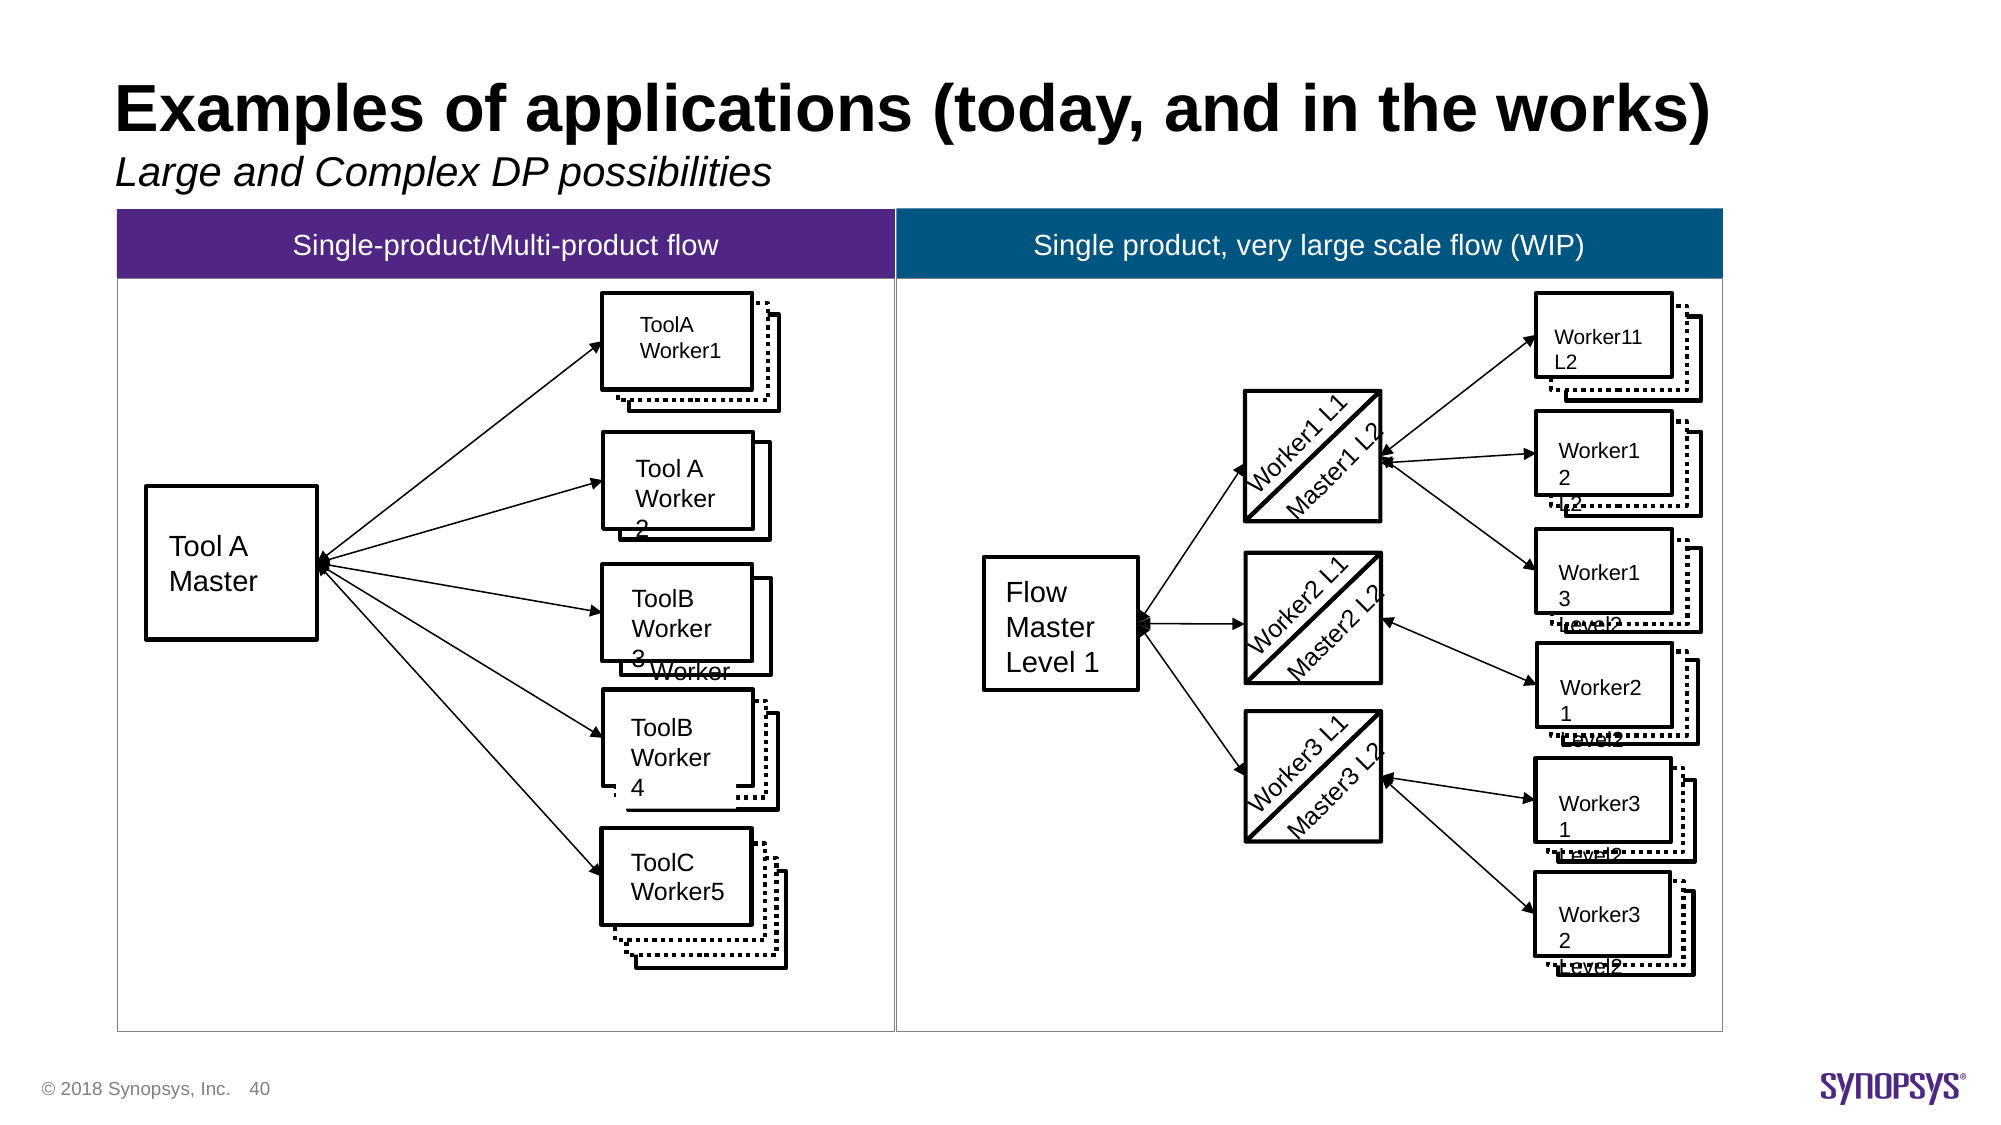

# Examples of applications (today, and in the works)
Large and Complex DP possibilities
Single product, very large scale flow (WIP)
Single-product/Multi-product flow

ToolA
Worker1

Spice Worker
Spice Worker

Tool A
Worker2
TA Worker

Tool A
Master

ToolB
Worker3

P and R Worker

ToolB
Worker4

DRC Worker
DRC Worker
DRC Worker

ToolC
Worker5

OPC Worker

OPC Worker

OPC Worker

Worker11
L2

Worker1 L1

Worker12
L2

Master1 L2

Worker13
Level2

Flow
Master
Level 1
Worker2 L1
Master2 L2

Worker21
Level2

Worker3 L1

Master3 L2

Worker31
Level2

Worker32
Level2